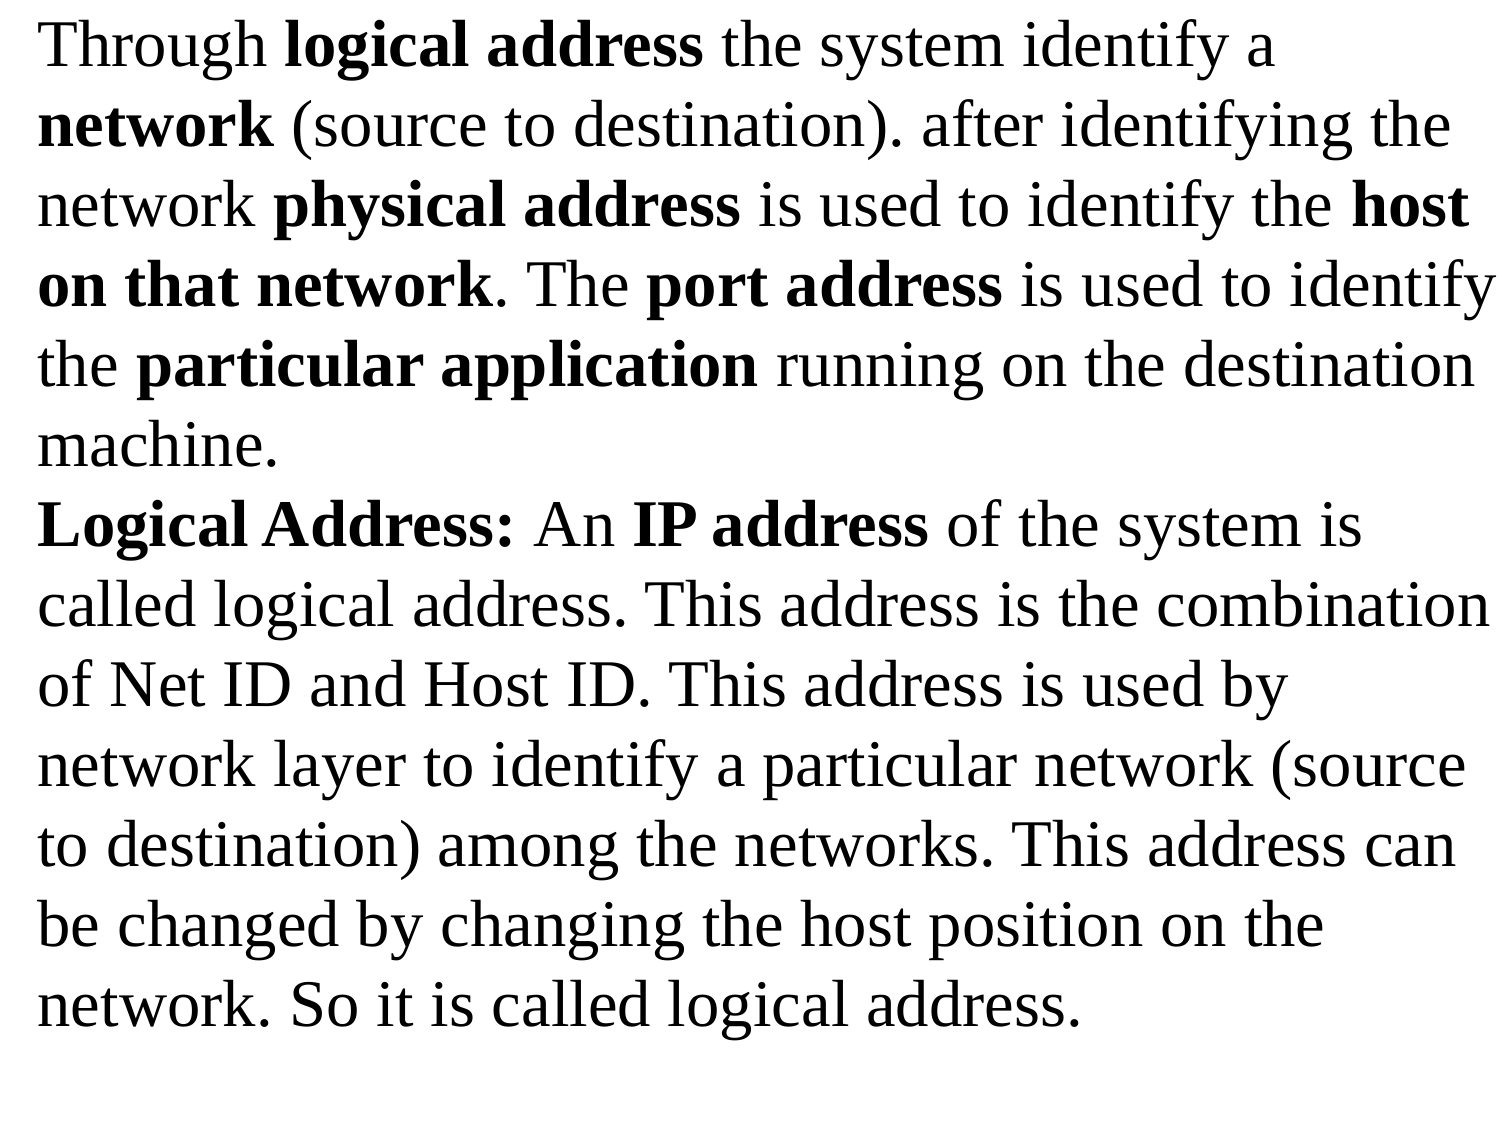

Through logical address the system identify a network (source to destination). after identifying the network physical address is used to identify the host on that network. The port address is used to identify the particular application running on the destination machine.
Logical Address: An IP address of the system is called logical address. This address is the combination of Net ID and Host ID. This address is used by network layer to identify a particular network (source to destination) among the networks. This address can be changed by changing the host position on the network. So it is called logical address.